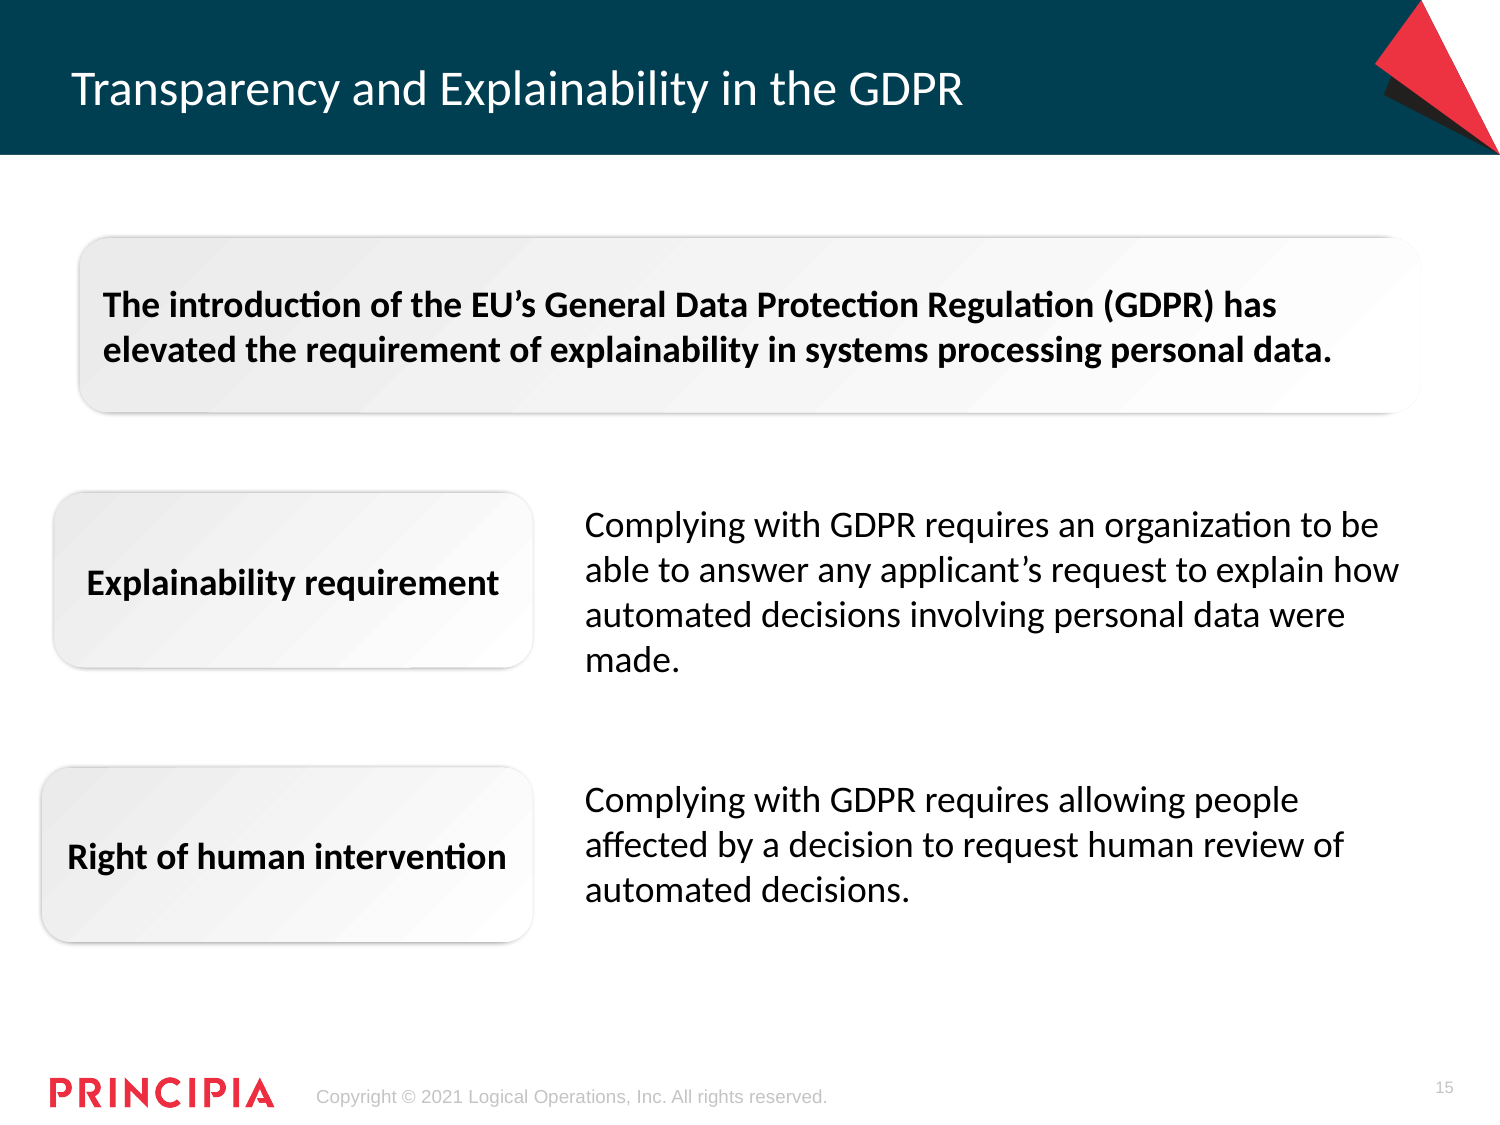

# Transparency and Explainability in the GDPR
The introduction of the EU’s General Data Protection Regulation (GDPR) has elevated the requirement of explainability in systems processing personal data.
Explainability requirement
Complying with GDPR requires an organization to be able to answer any applicant’s request to explain how automated decisions involving personal data were made.
Right of human intervention
Complying with GDPR requires allowing people affected by a decision to request human review of automated decisions.
15